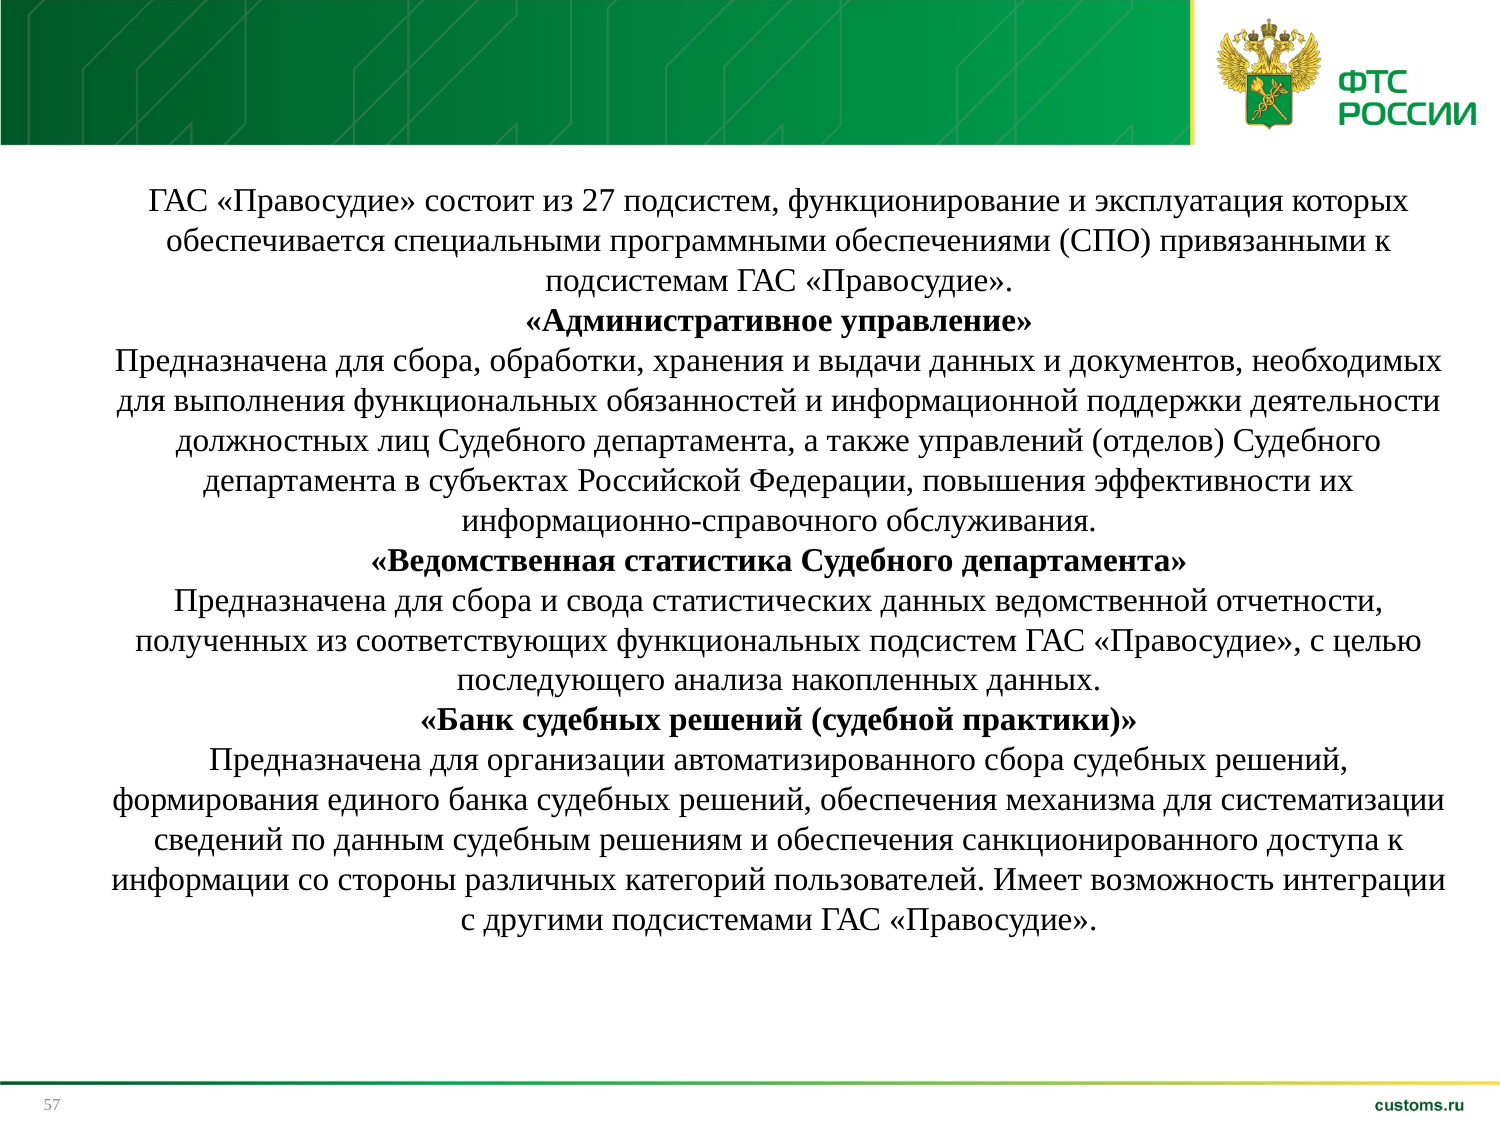

ГАС «Правосудие» состоит из 27 подсистем, функционирование и эксплуатация которых обеспечивается специальными программными обеспечениями (СПО) привязанными к подсистемам ГАС «Правосудие».
«Административное управление»
Предназначена для сбора, обработки, хранения и выдачи данных и документов, необходимых для выполнения функциональных обязанностей и информационной поддержки деятельности должностных лиц Судебного департамента, а также управлений (отделов) Судебного департамента в субъектах Российской Федерации, повышения эффективности их информационно-справочного обслуживания.
«Ведомственная статистика Судебного департамента»
Предназначена для сбора и свода статистических данных ведомственной отчетности, полученных из соответствующих функциональных подсистем ГАС «Правосудие», с целью последующего анализа накопленных данных.
«Банк судебных решений (судебной практики)»
Предназначена для организации автоматизированного сбора судебных решений, формирования единого банка судебных решений, обеспечения механизма для систематизации сведений по данным судебным решениям и обеспечения санкционированного доступа к информации со стороны различных категорий пользователей. Имеет возможность интеграции с другими подсистемами ГАС «Правосудие».
57